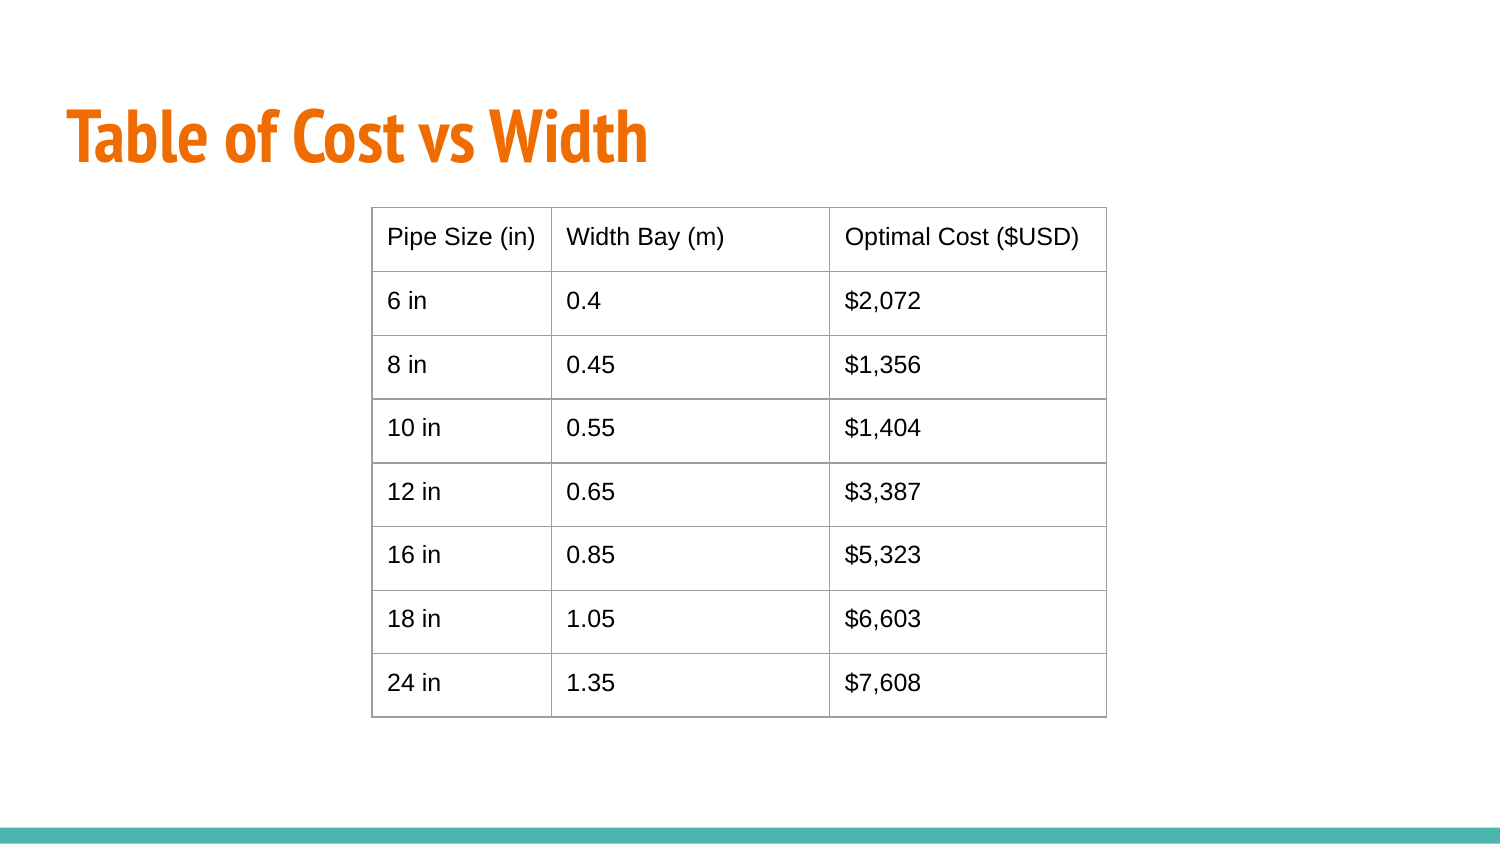

# Table of Cost vs Width
| Pipe Size (in) | Width Bay (m) | Optimal Cost ($USD) |
| --- | --- | --- |
| 6 in | 0.4 | $2,072 |
| 8 in | 0.45 | $1,356 |
| 10 in | 0.55 | $1,404 |
| 12 in | 0.65 | $3,387 |
| 16 in | 0.85 | $5,323 |
| 18 in | 1.05 | $6,603 |
| 24 in | 1.35 | $7,608 |